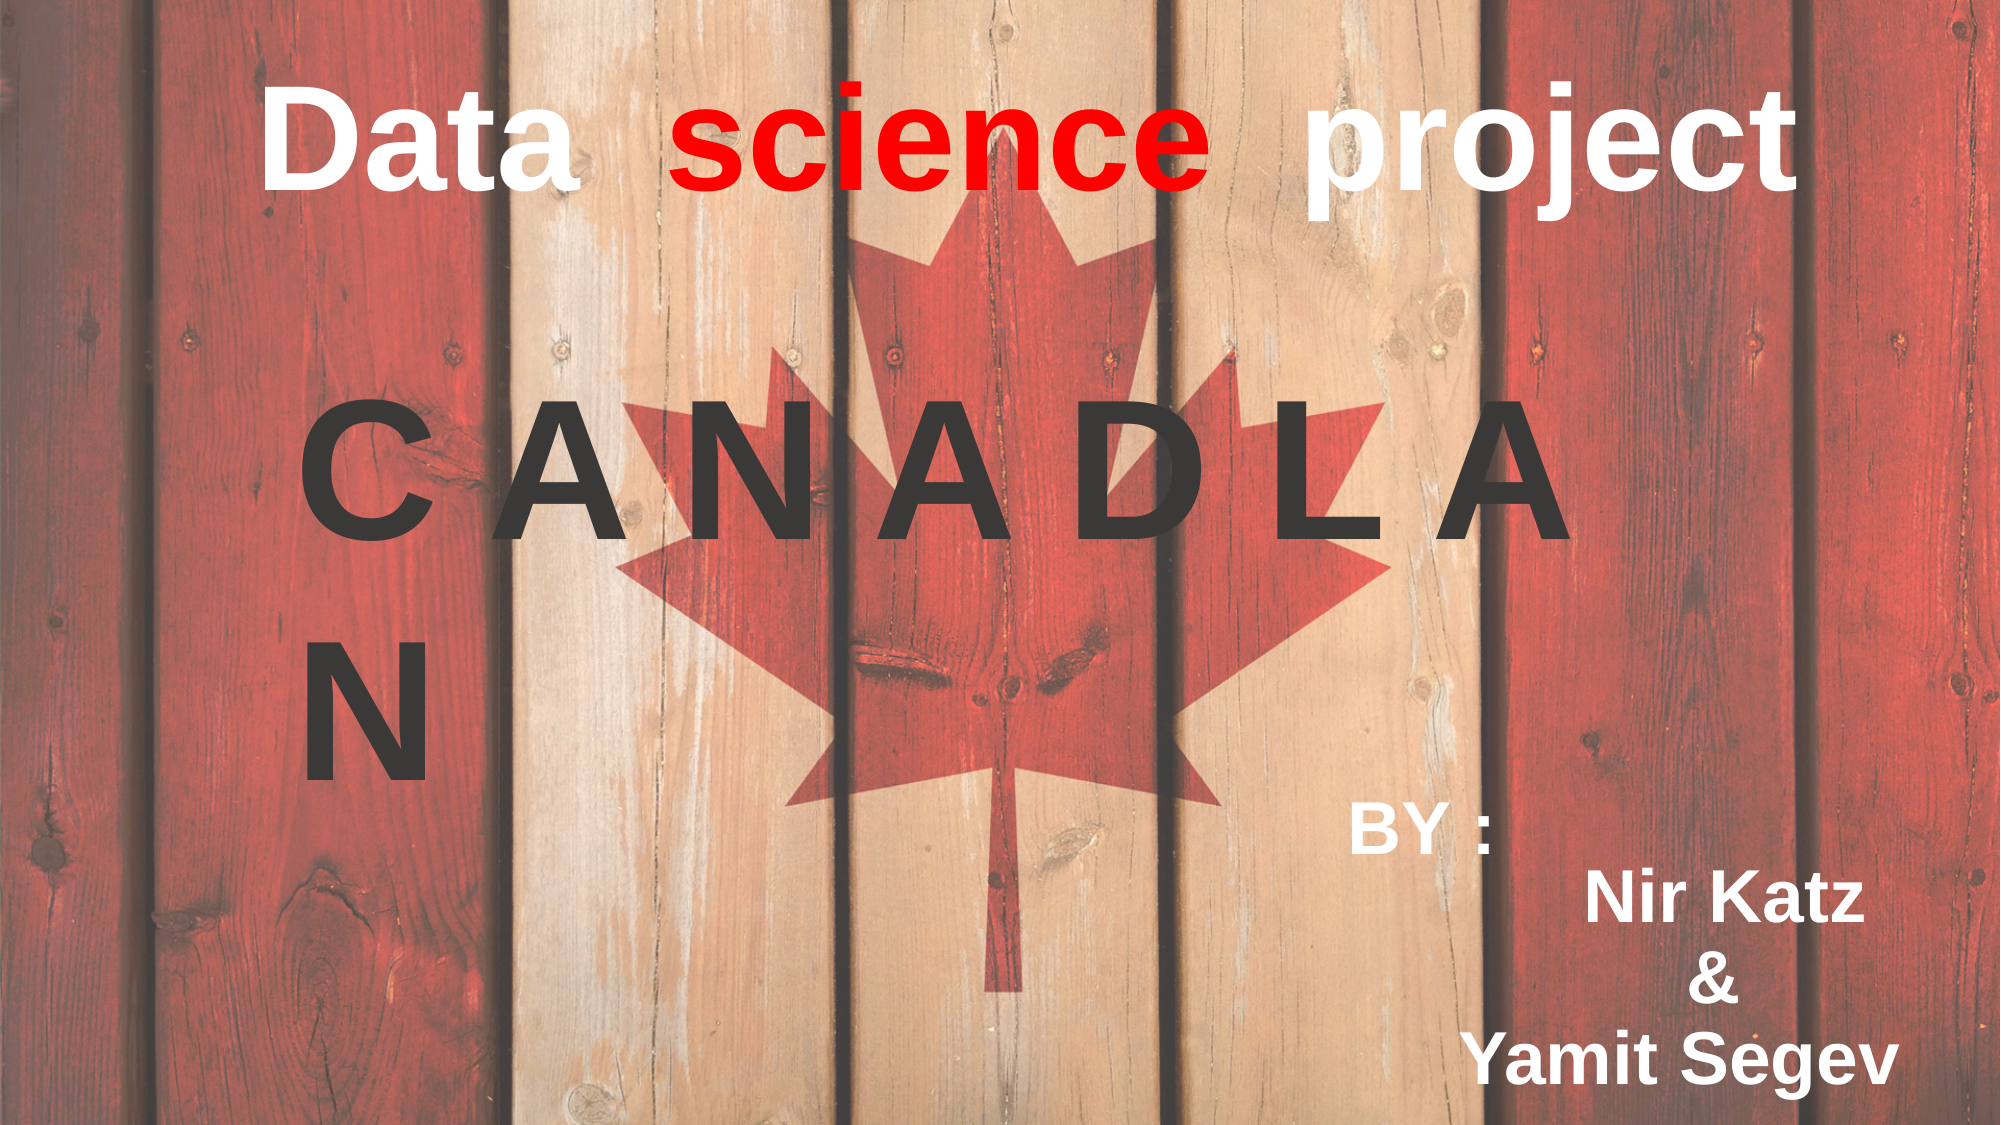

Data  science  project
C A N A D L A N
                  Nir Katz
                       &
      Yamit Segev
BY :